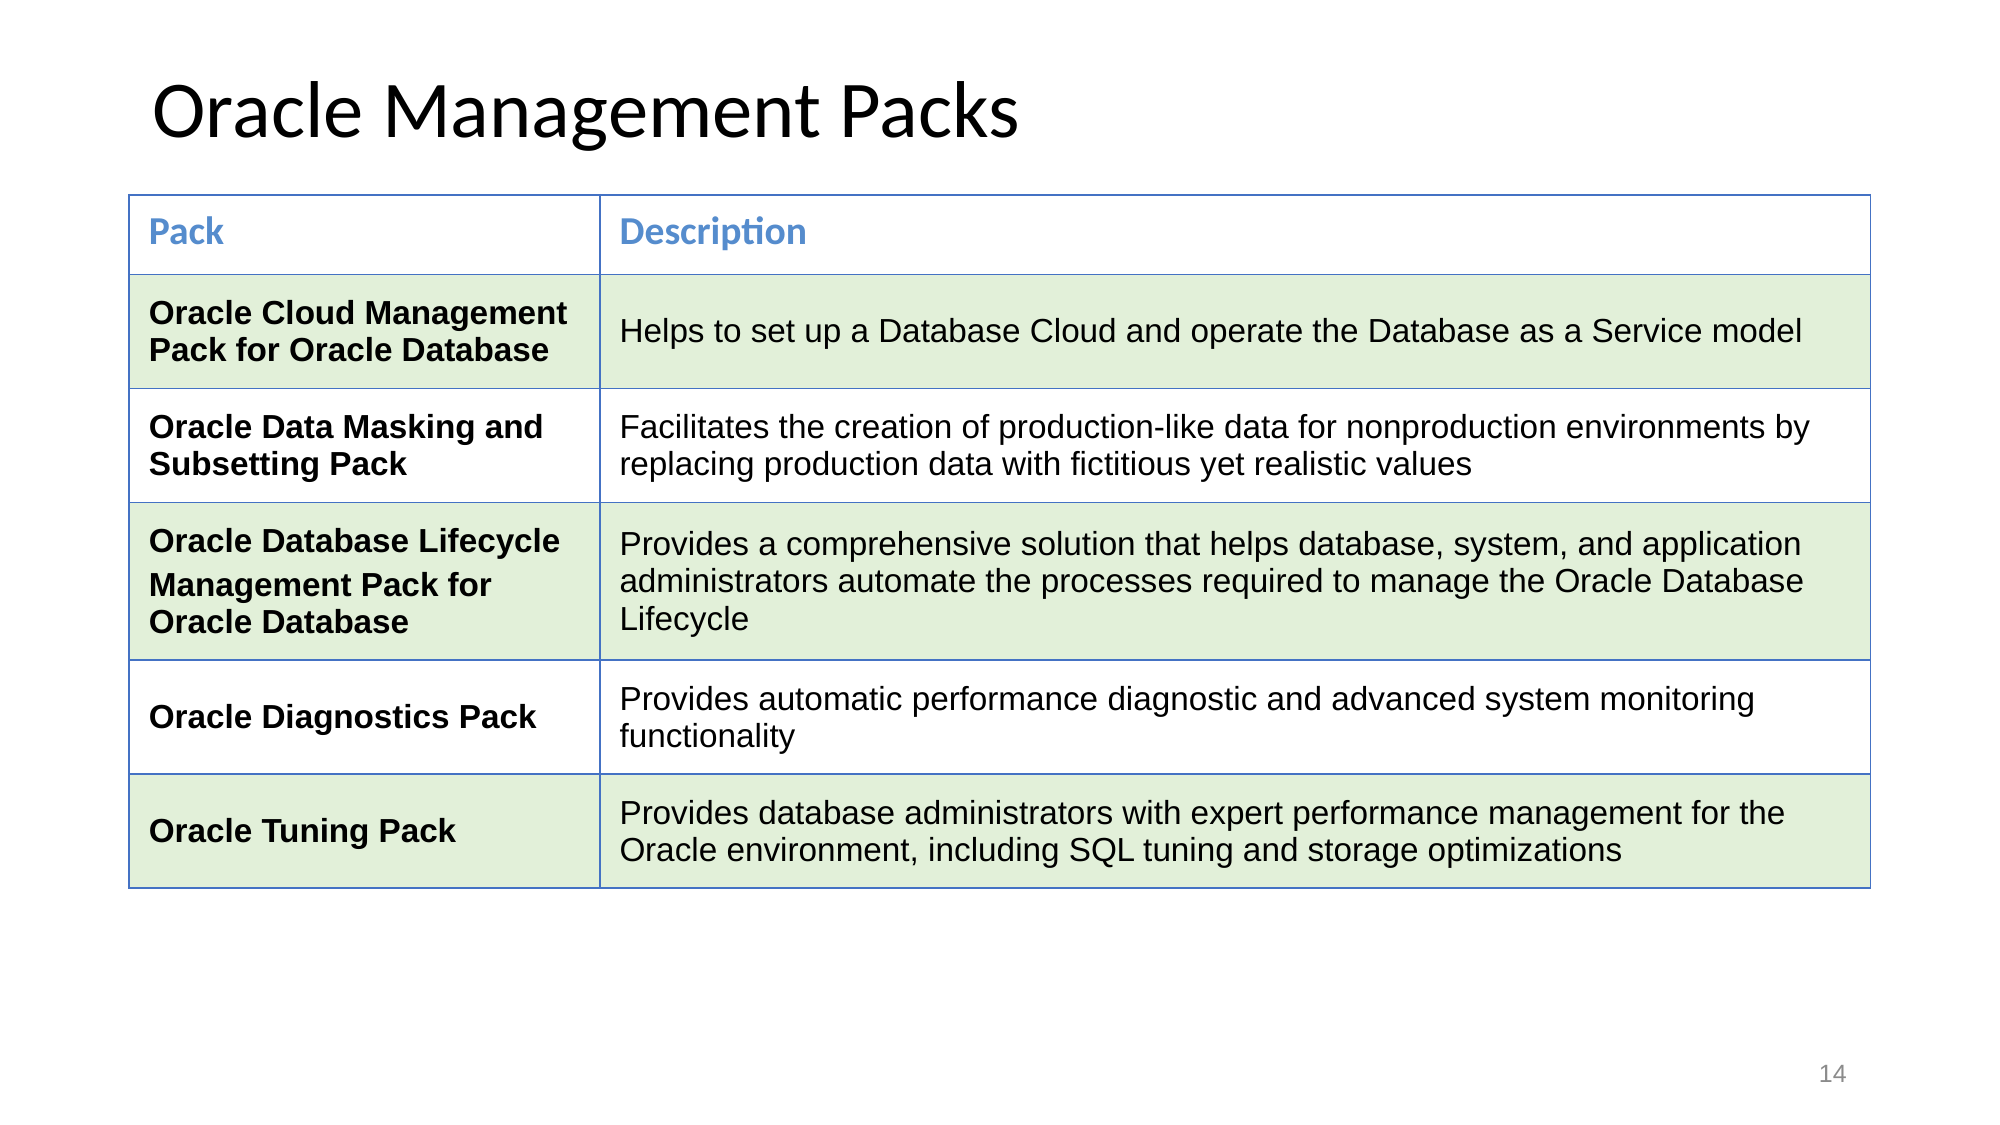

# Oracle Management Packs
| Pack | Description |
| --- | --- |
| Oracle Cloud Management Pack for Oracle Database | Helps to set up a Database Cloud and operate the Database as a Service model |
| Oracle Data Masking and Subsetting Pack | Facilitates the creation of production-like data for nonproduction environments by replacing production data with fictitious yet realistic values |
| Oracle Database Lifecycle Management Pack for Oracle Database | Provides a comprehensive solution that helps database, system, and application administrators automate the processes required to manage the Oracle Database Lifecycle |
| Oracle Diagnostics Pack | Provides automatic performance diagnostic and advanced system monitoring functionality |
| Oracle Tuning Pack | Provides database administrators with expert performance management for the Oracle environment, including SQL tuning and storage optimizations |
14